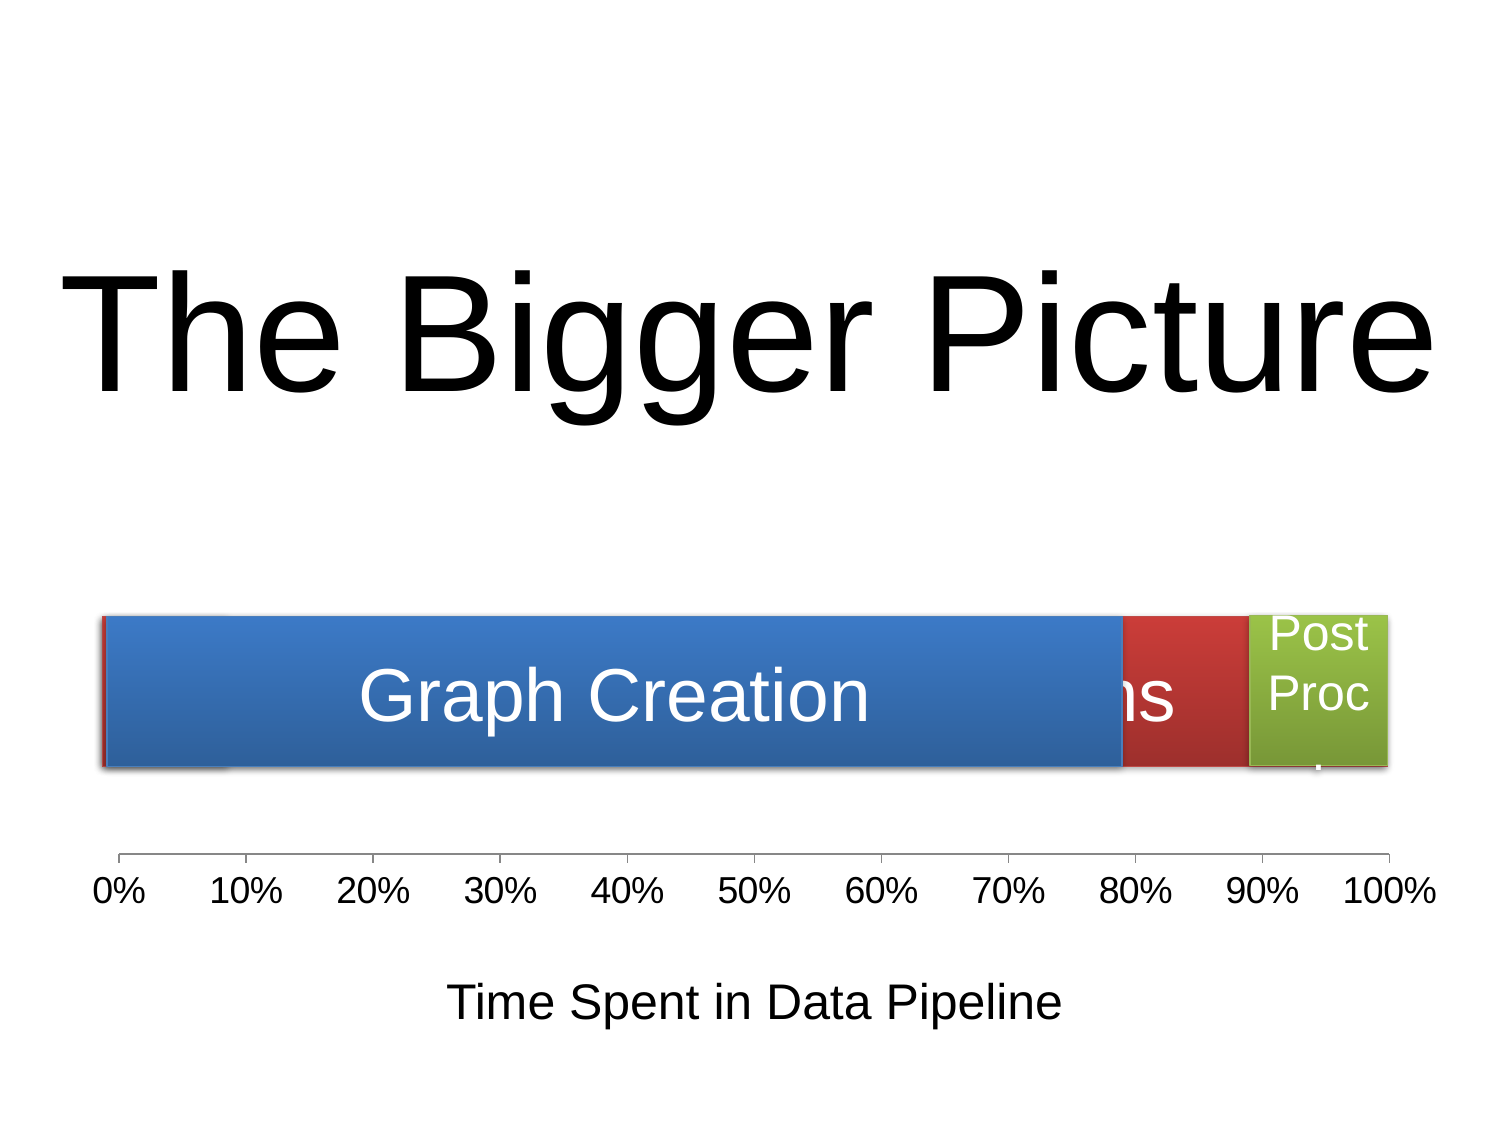

The Bigger Picture

### Chart

| Category | Data Prep (extract, transform, load, clean) | PageRank | Dumping results into a database / HDFS |
|---|---|---|---|
| Data Processing | 80.0 | 10.0 | 10.0 |
Post
Proc.
Hadoop Graph Algorithms
Graph
Lab
Graph Creation
Time Spent in Data Pipeline